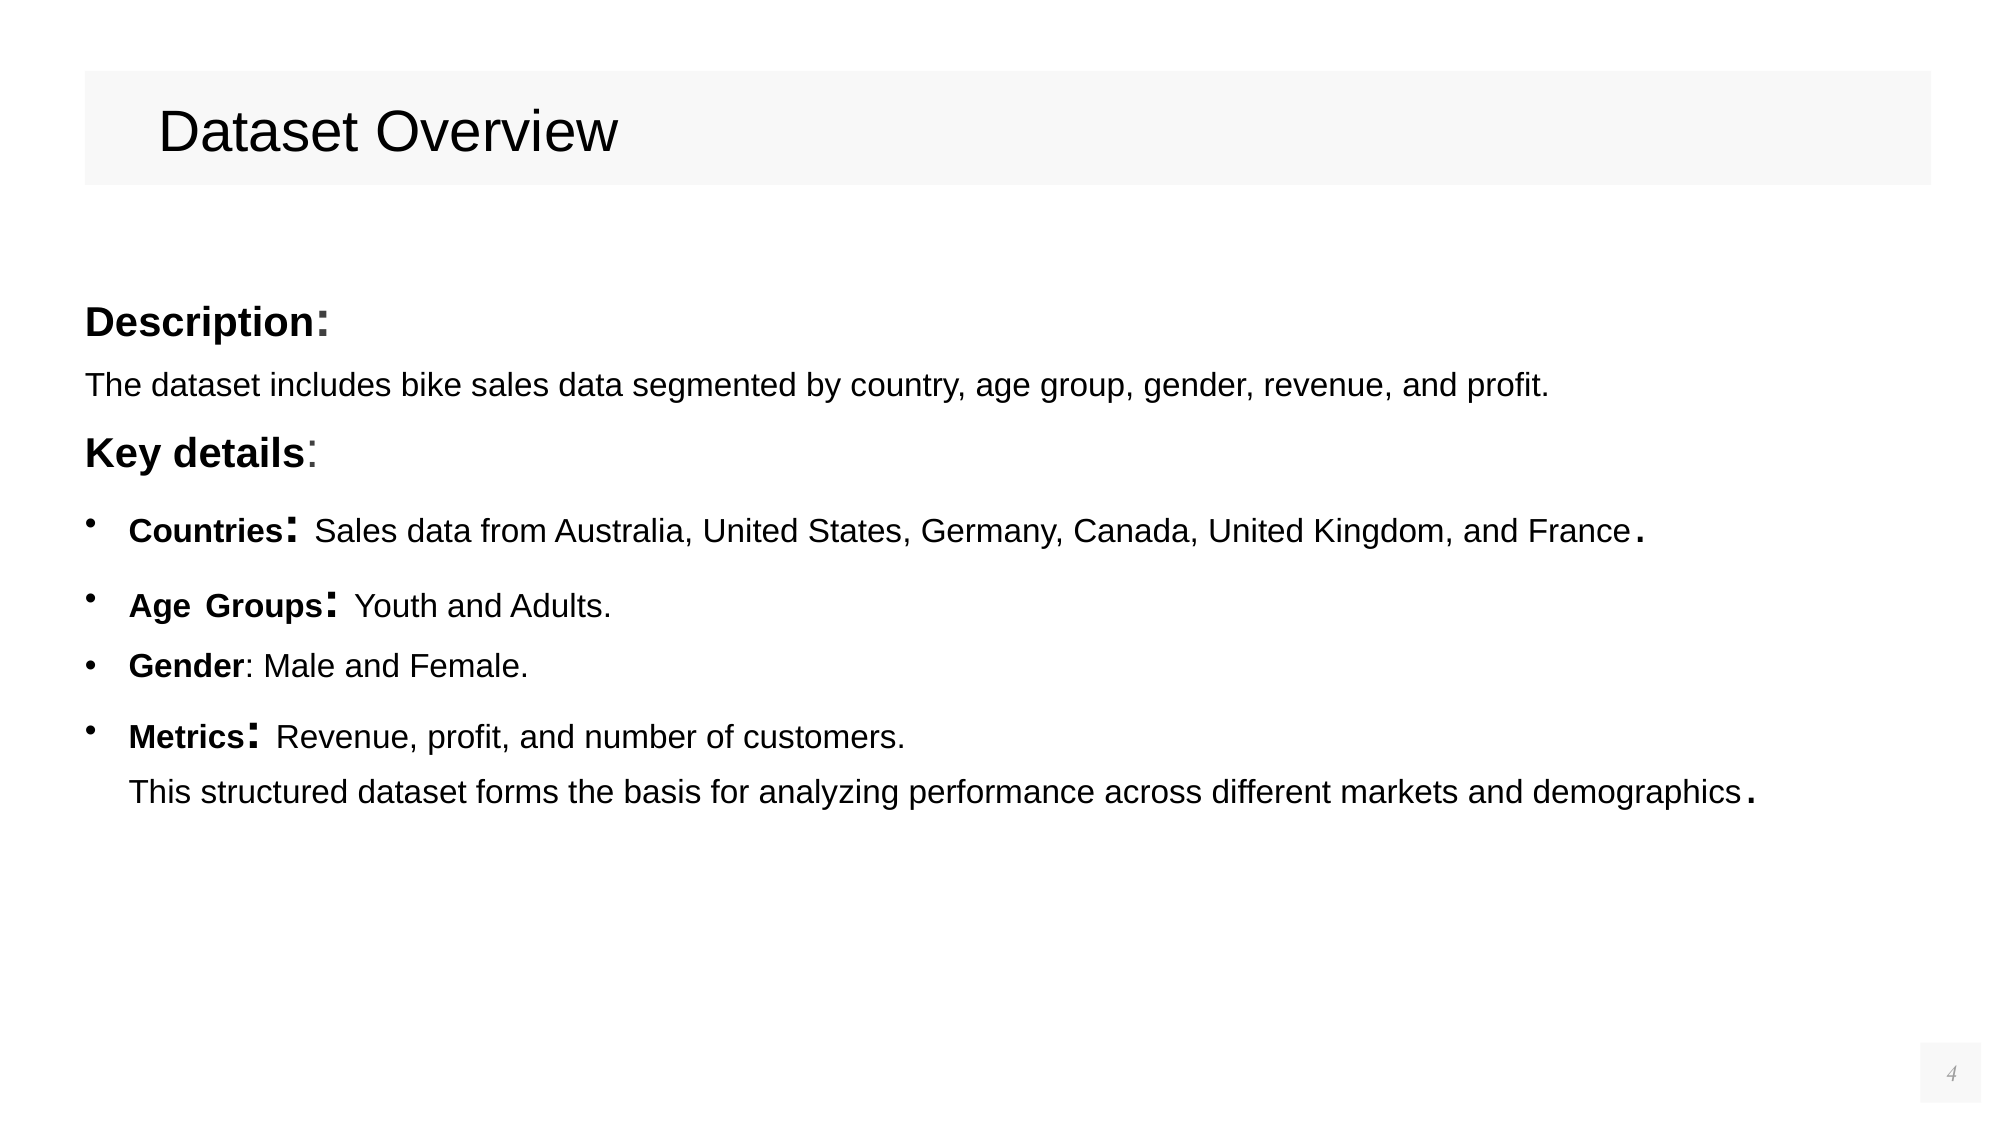

# Dataset Overview
Description:
The dataset includes bike sales data segmented by country, age group, gender, revenue, and profit.
Key details:
Countries: Sales data from Australia, United States, Germany, Canada, United Kingdom, and France.
Age Groups: Youth and Adults.
Gender: Male and Female.
Metrics: Revenue, profit, and number of customers.
This structured dataset forms the basis for analyzing performance across different markets and demographics.
4